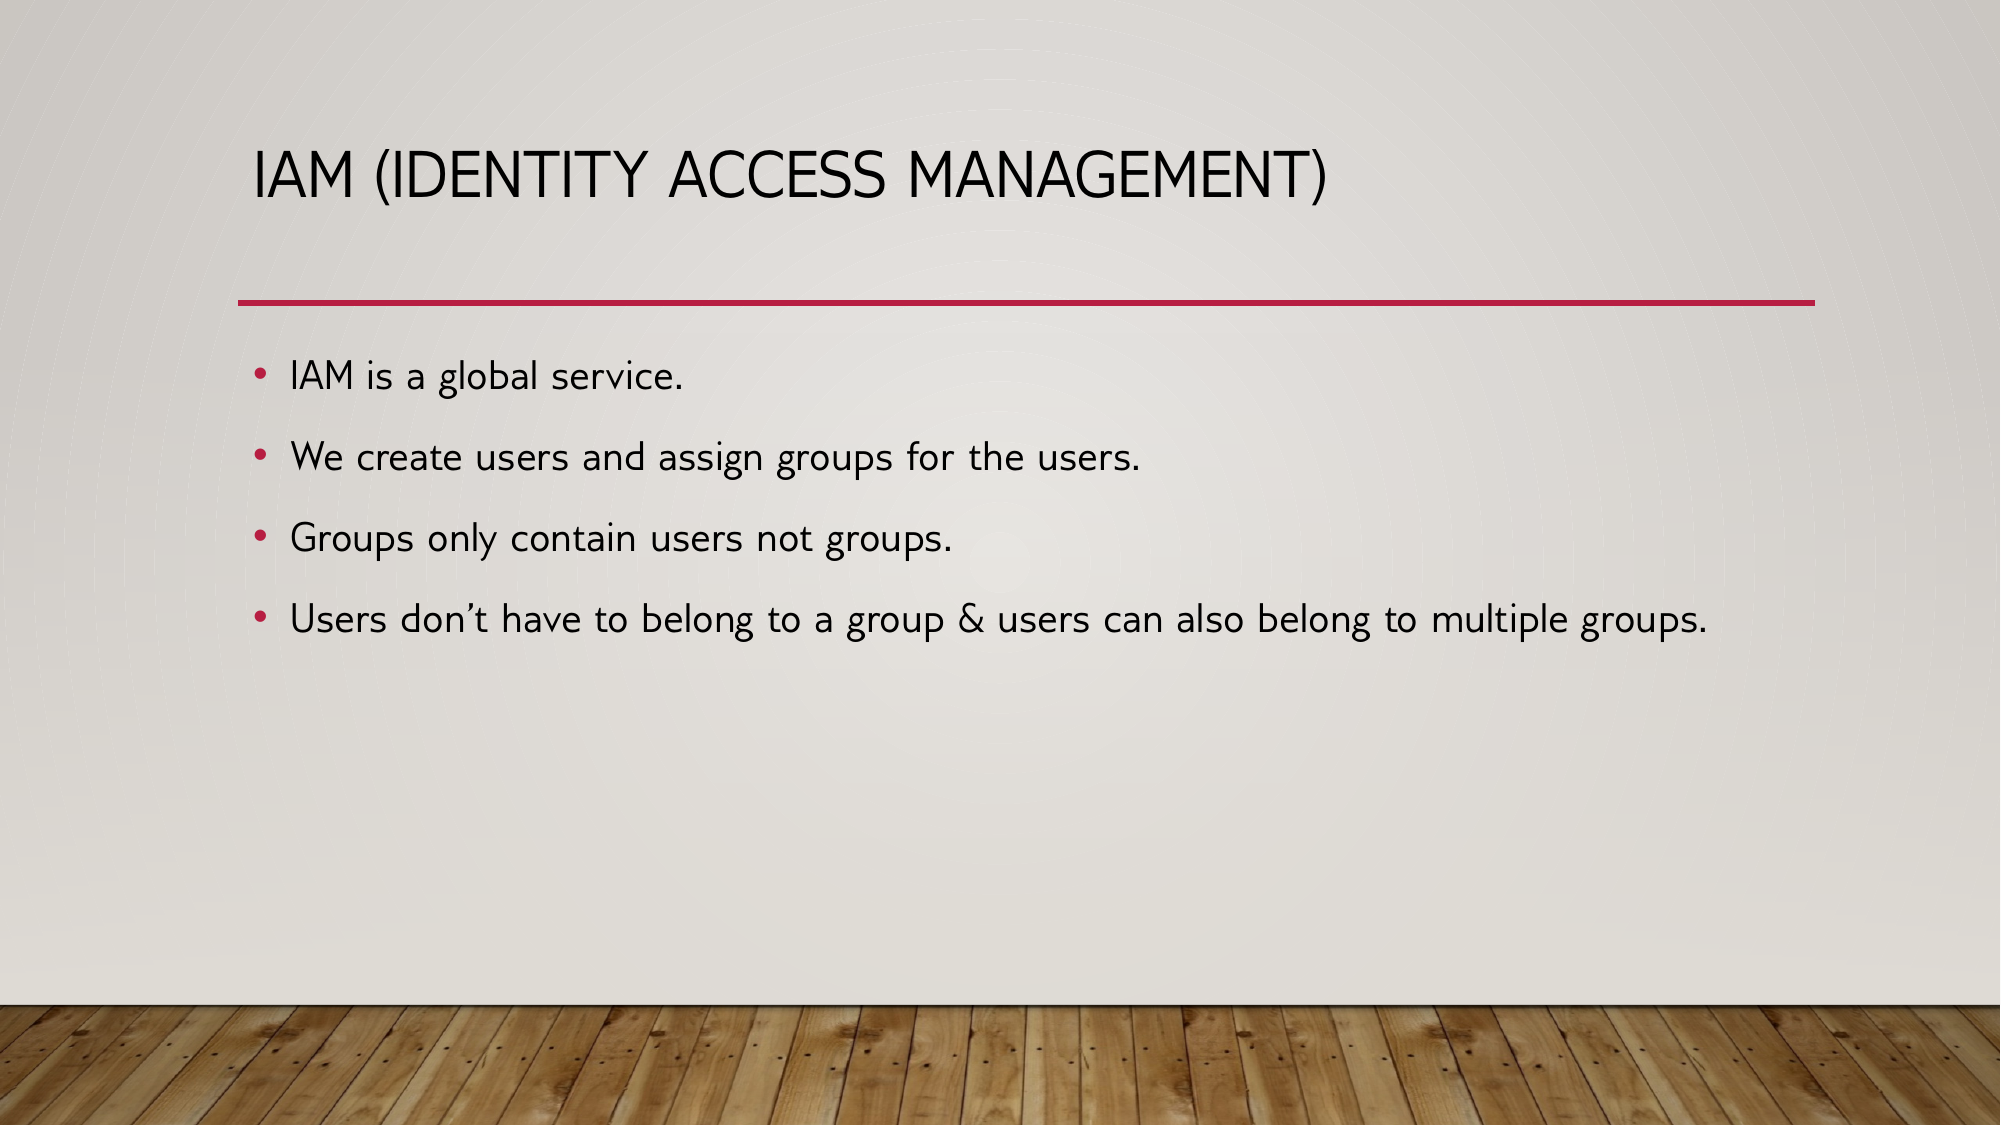

# Iam (identity access management)
IAM is a global service.
We create users and assign groups for the users.
Groups only contain users not groups.
Users don’t have to belong to a group & users can also belong to multiple groups.